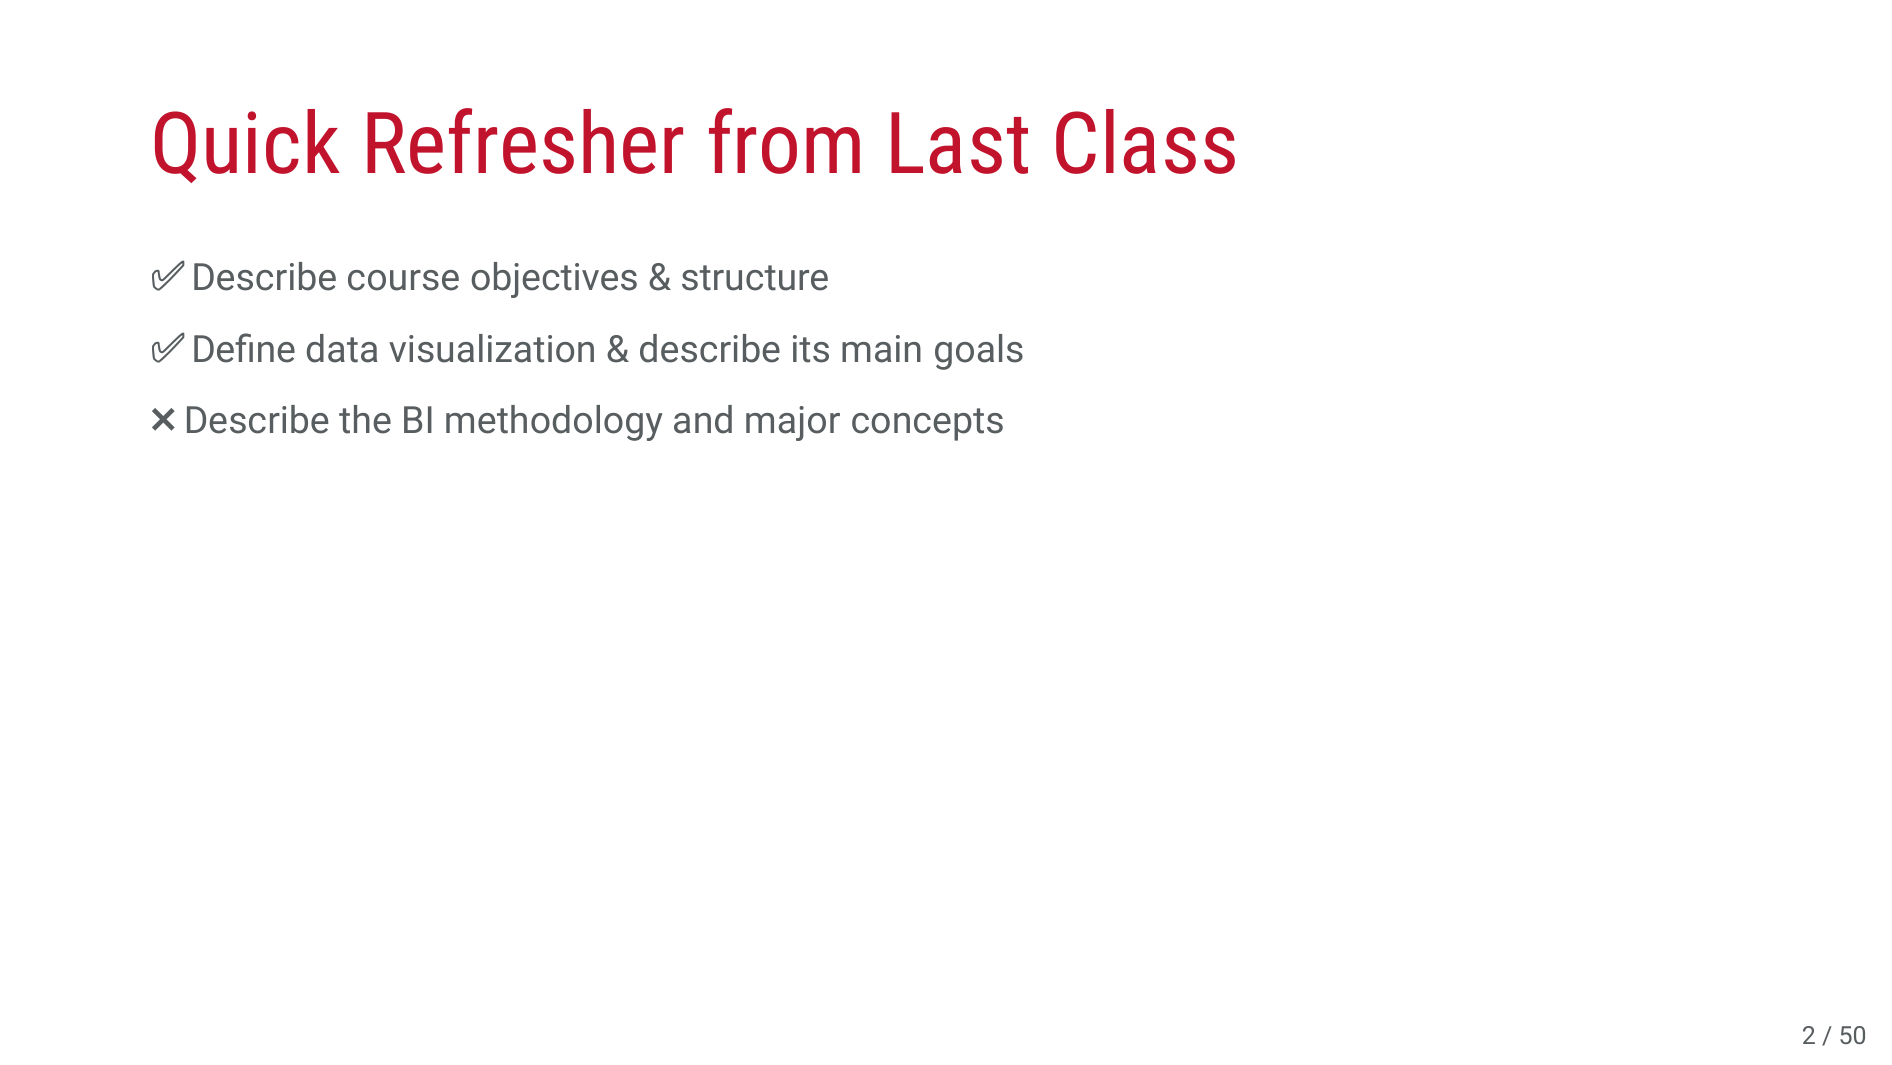

# Quick Refresher from Last Class
✅ Describe course objectives & structure
✅ Define data visualization & describe its main goals
❌ Describe the BI methodology and major concepts
2 / 50